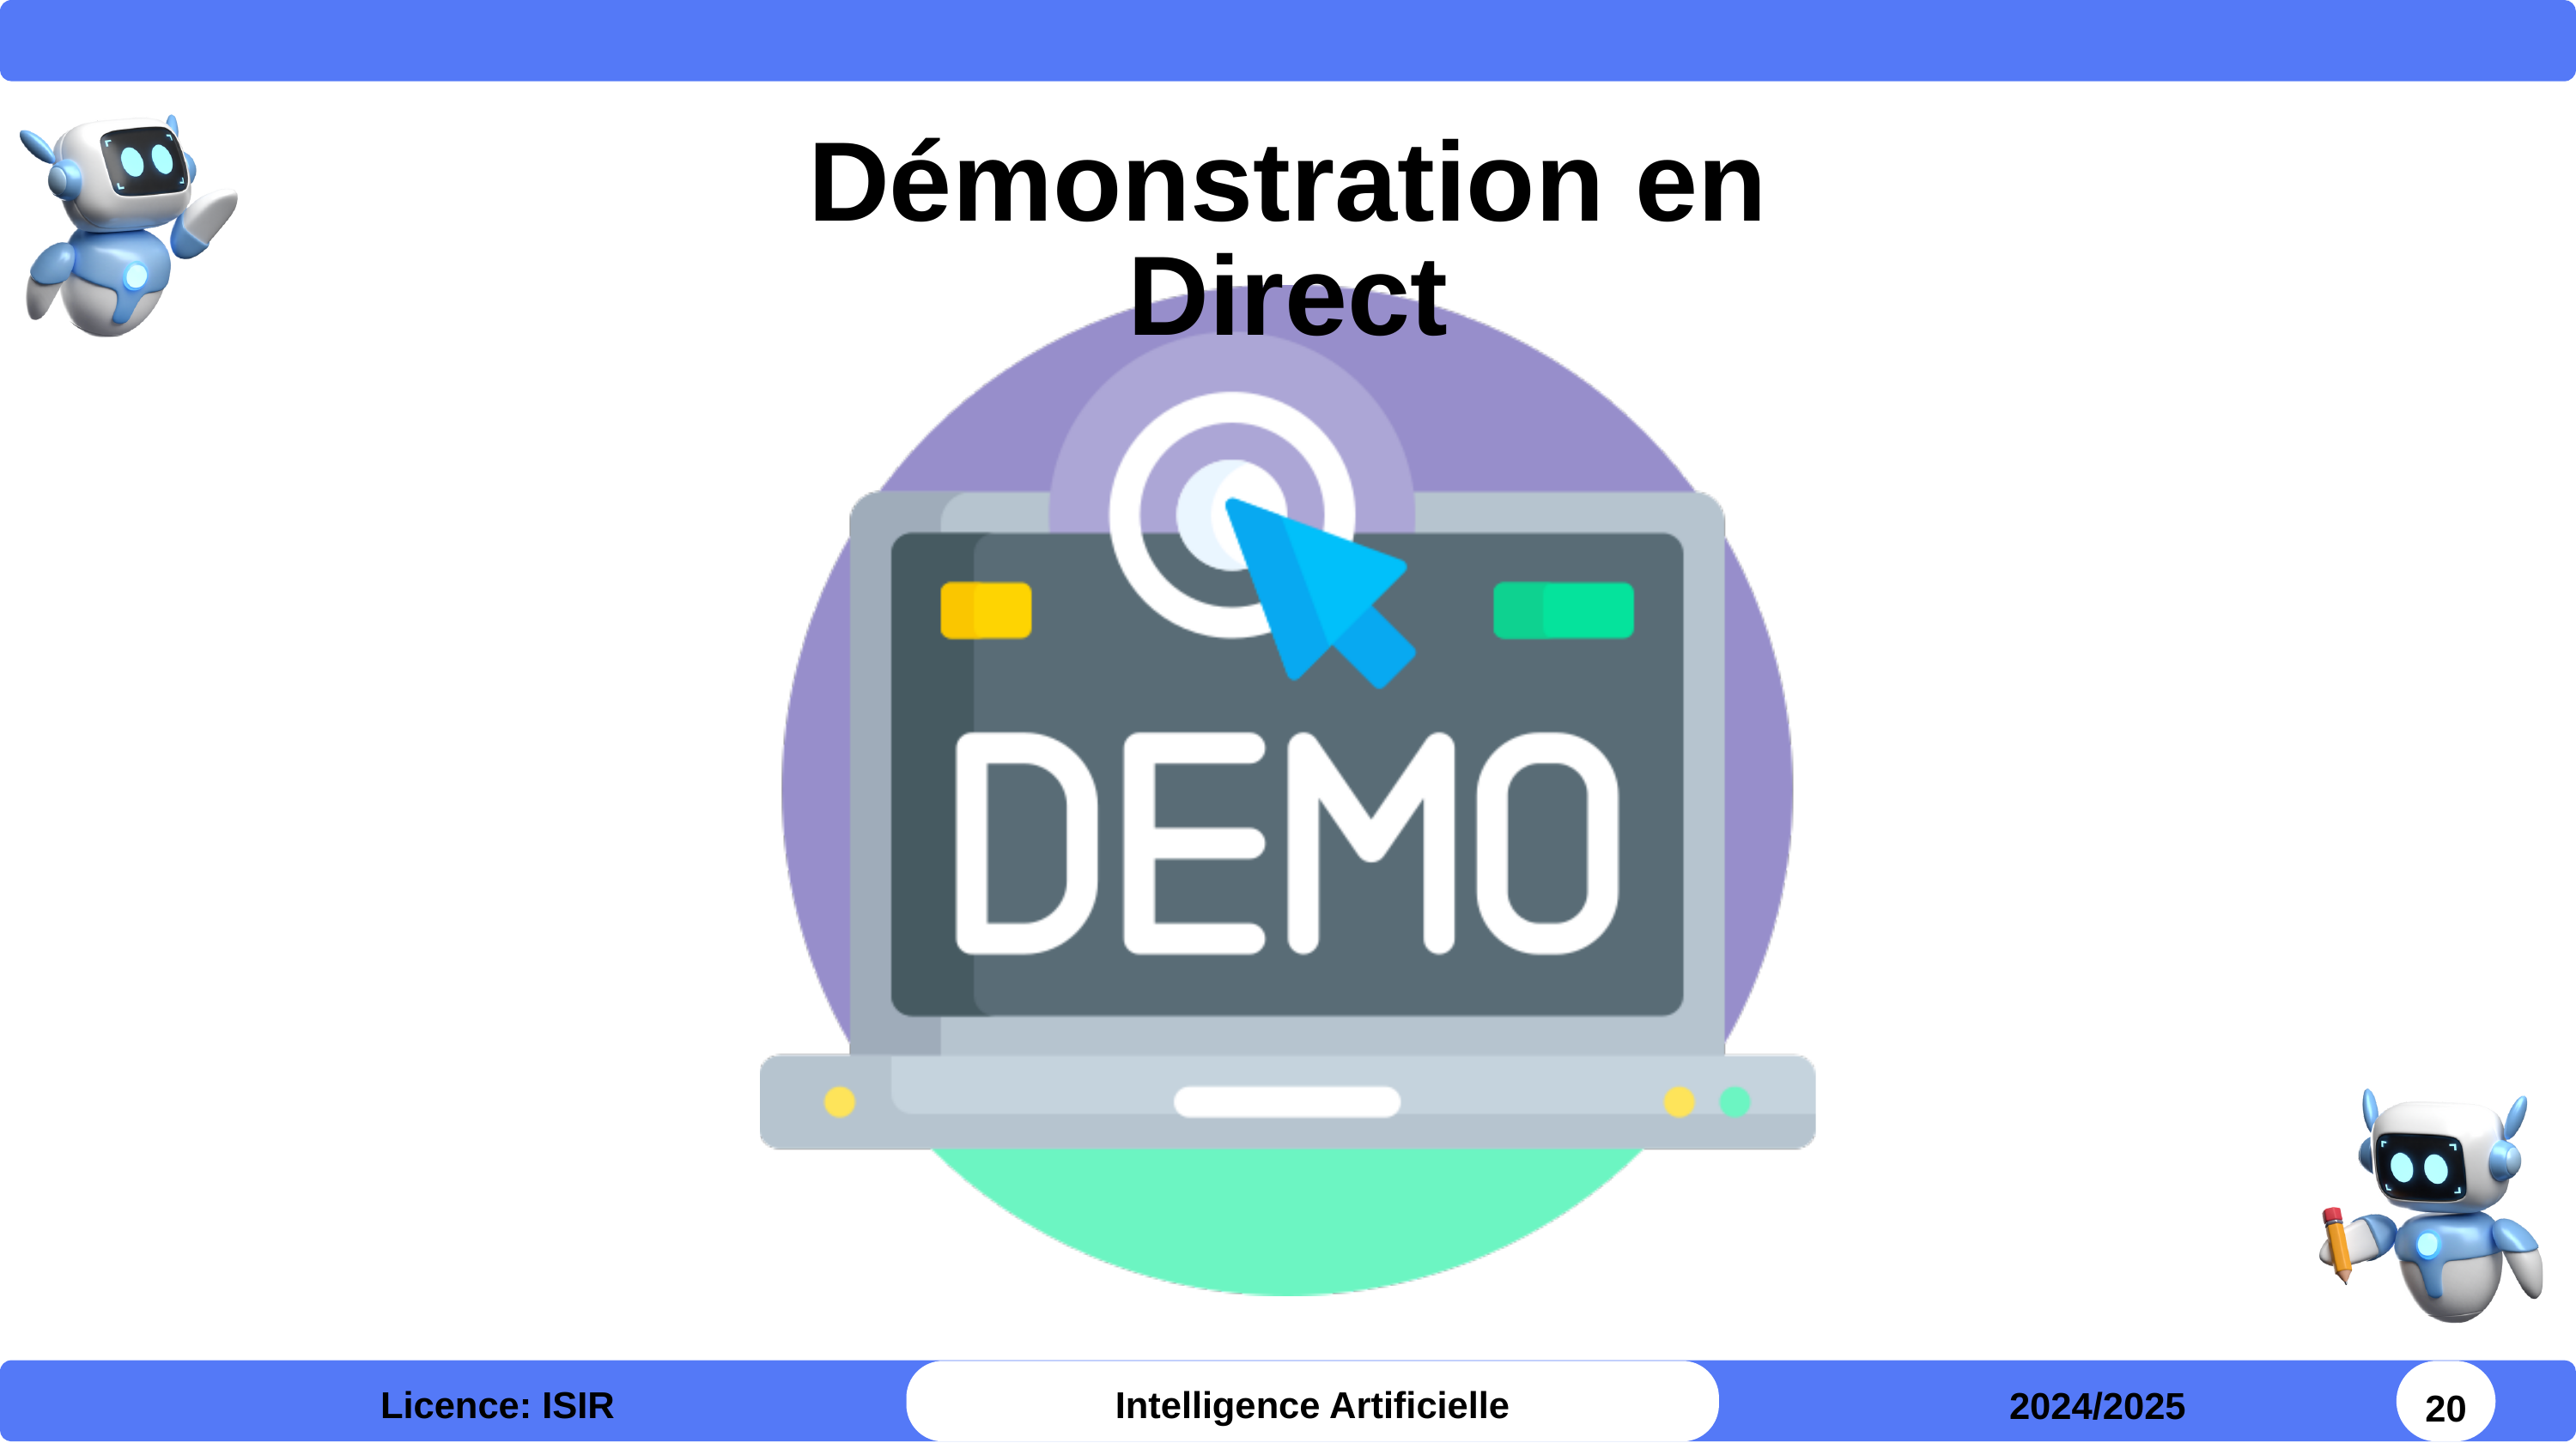

Démonstration en Direct

20
Licence: ISIR
Intelligence Artificielle
2024/2025